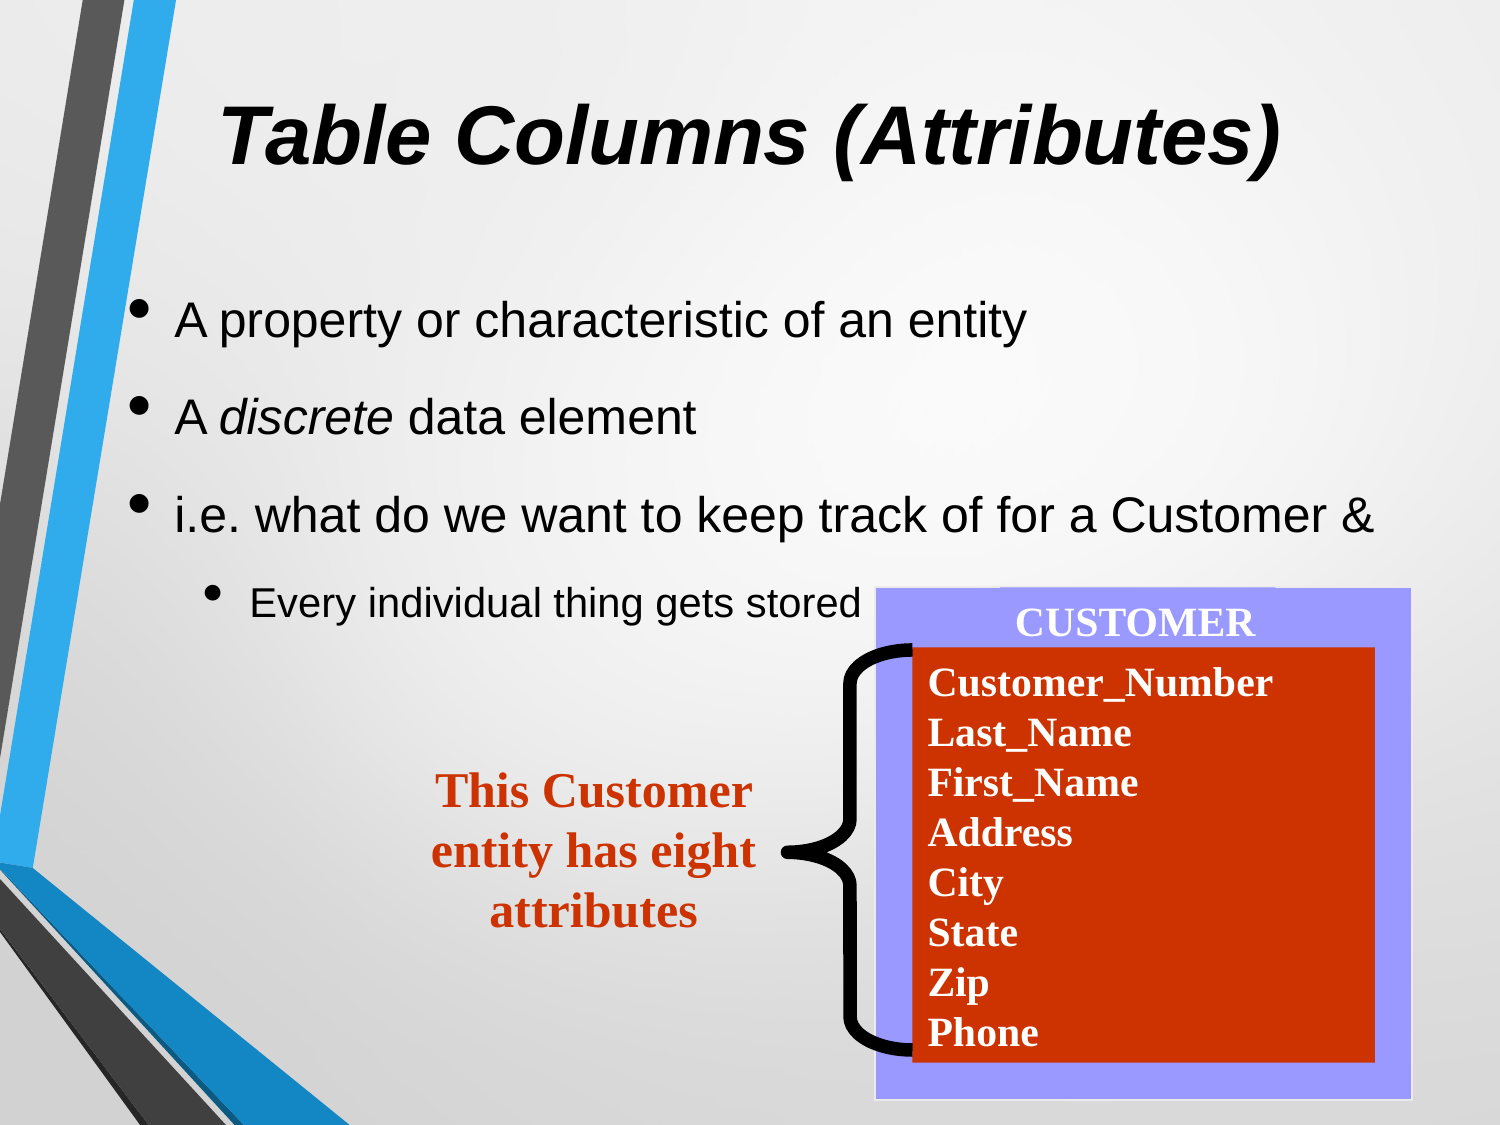

# Table Columns (Attributes)
A property or characteristic of an entity
A discrete data element
i.e. what do we want to keep track of for a Customer &
Every individual thing gets stored individually

CUSTOMER
Customer_Number
Last_Name
First_Name
Address
City
State
Zip
Phone

This Customer entity has eight attributes